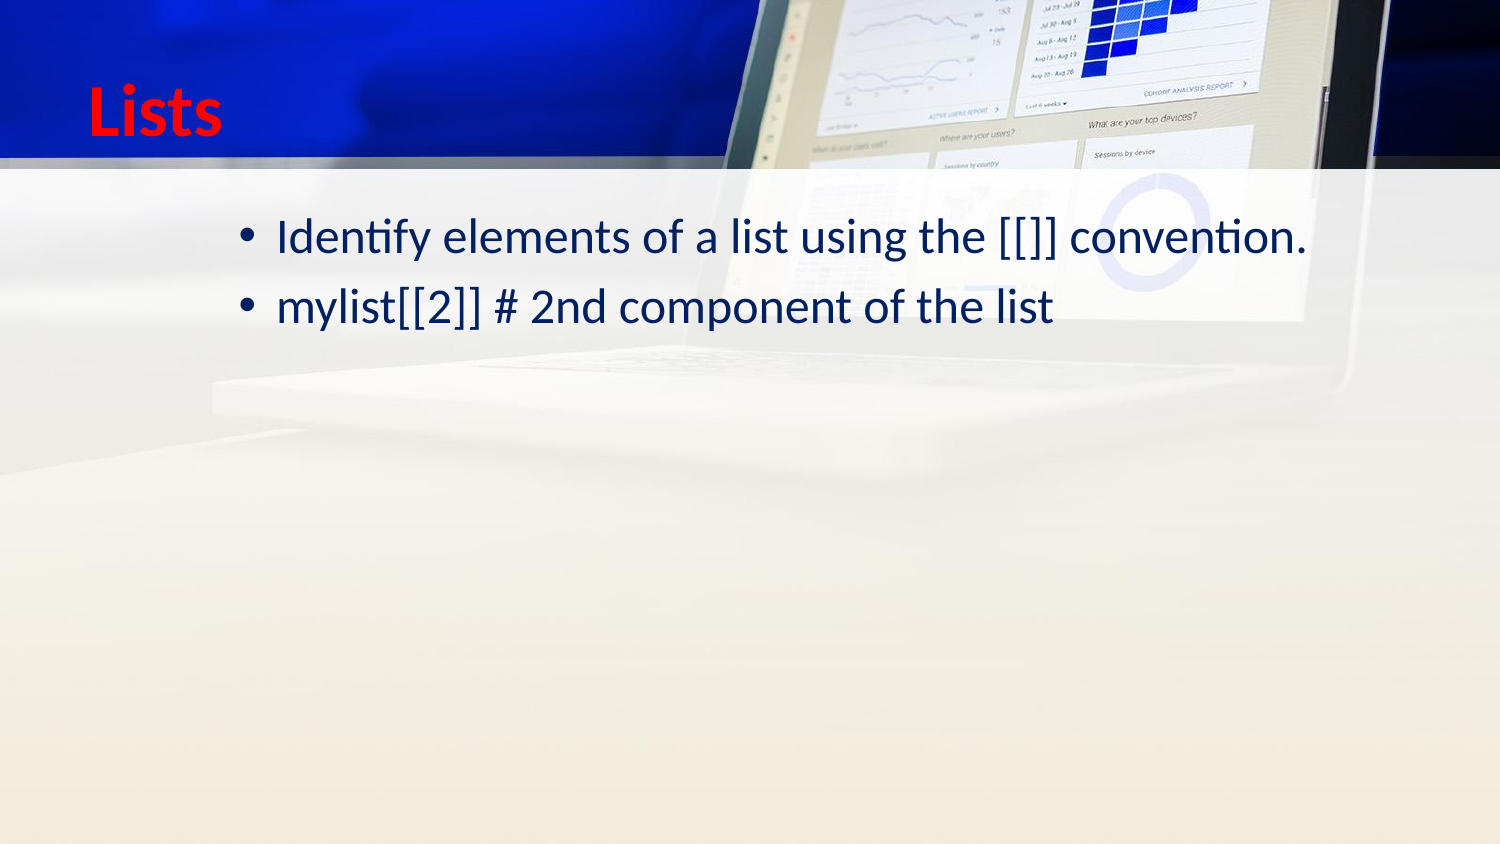

# Lists
Identify elements of a list using the [[]] convention.
mylist[[2]] # 2nd component of the list